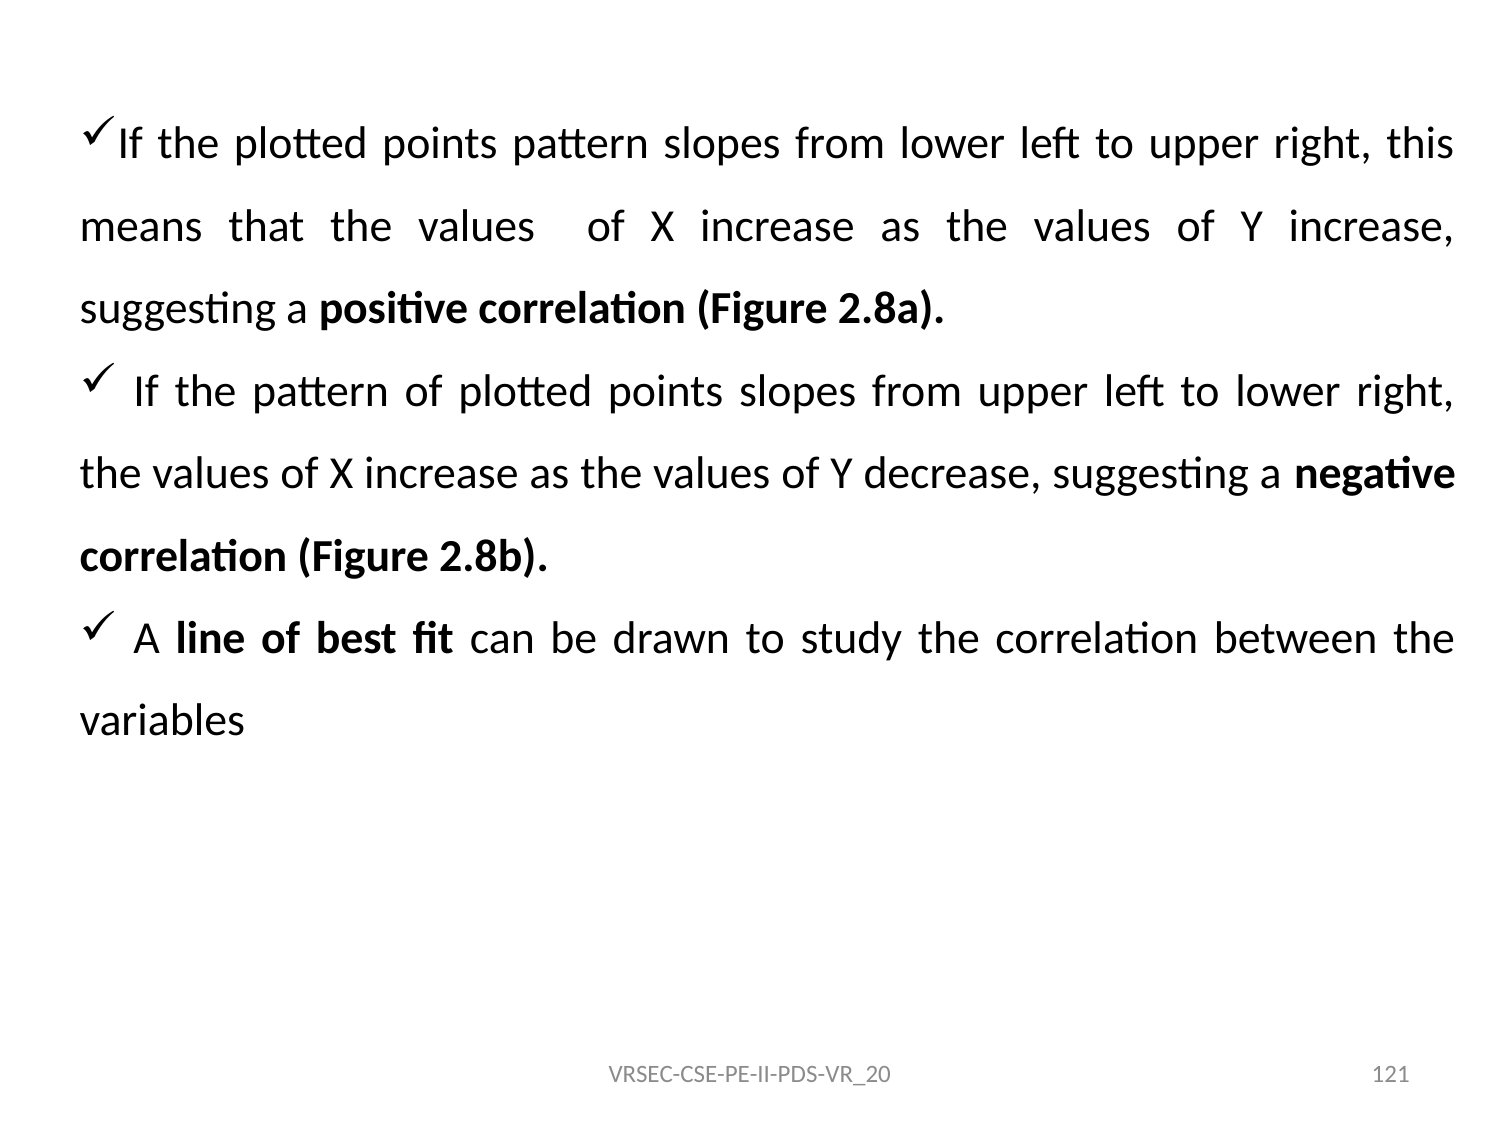

If the plotted points pattern slopes from lower left to upper right, this means that the values  of X increase as the values of Y increase, suggesting a positive correlation (Figure 2.8a).
 If the pattern of plotted points slopes from upper left to lower right, the values of X increase as the values of Y decrease, suggesting a negative correlation (Figure 2.8b).
 A line of best fit can be drawn to study the correlation between the variables
VRSEC-CSE-PE-II-PDS-VR_20
121